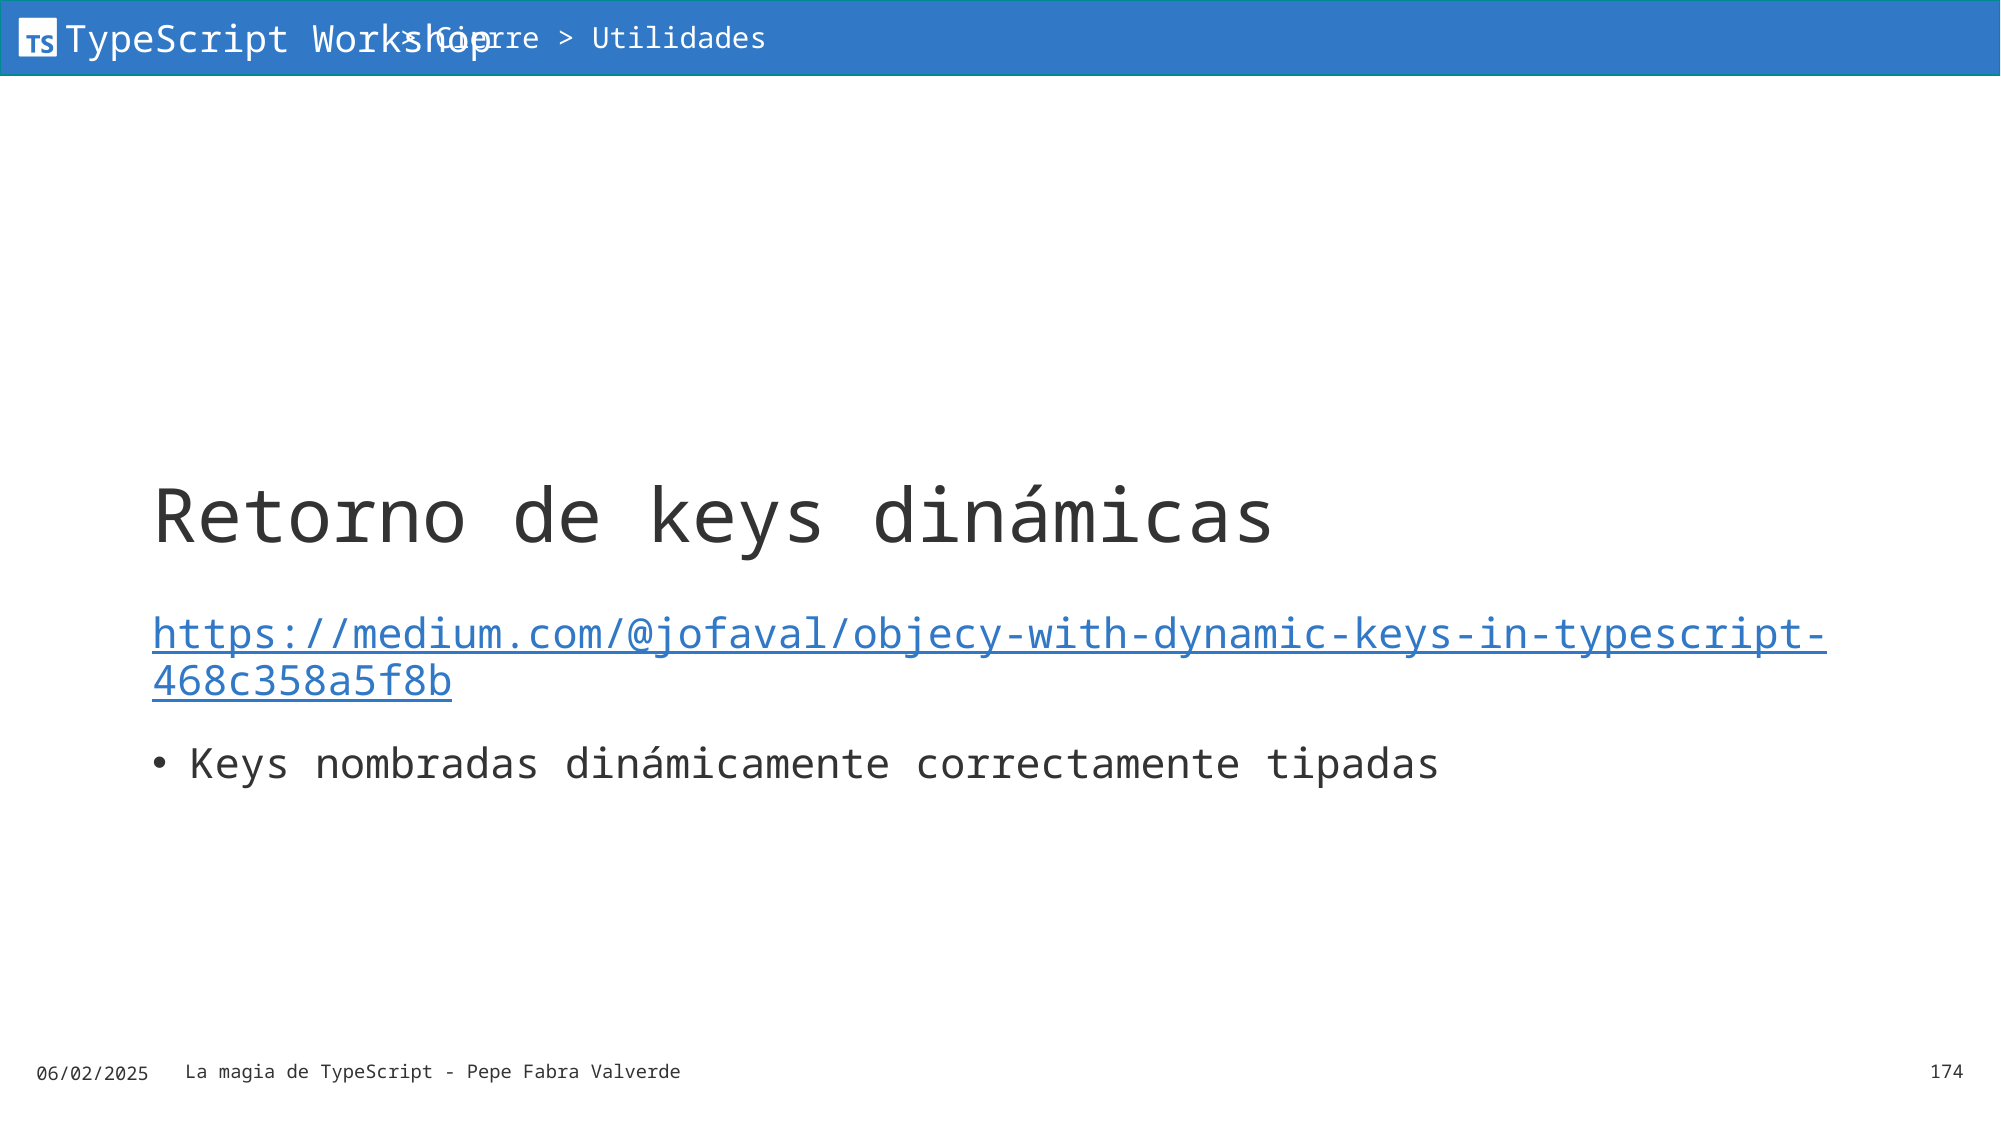

> Cierre > Utilidades
# Retorno de keys dinámicas
https://medium.com/@jofaval/objecy-with-dynamic-keys-in-typescript-468c358a5f8b
Keys nombradas dinámicamente correctamente tipadas
06/02/2025
La magia de TypeScript - Pepe Fabra Valverde
174